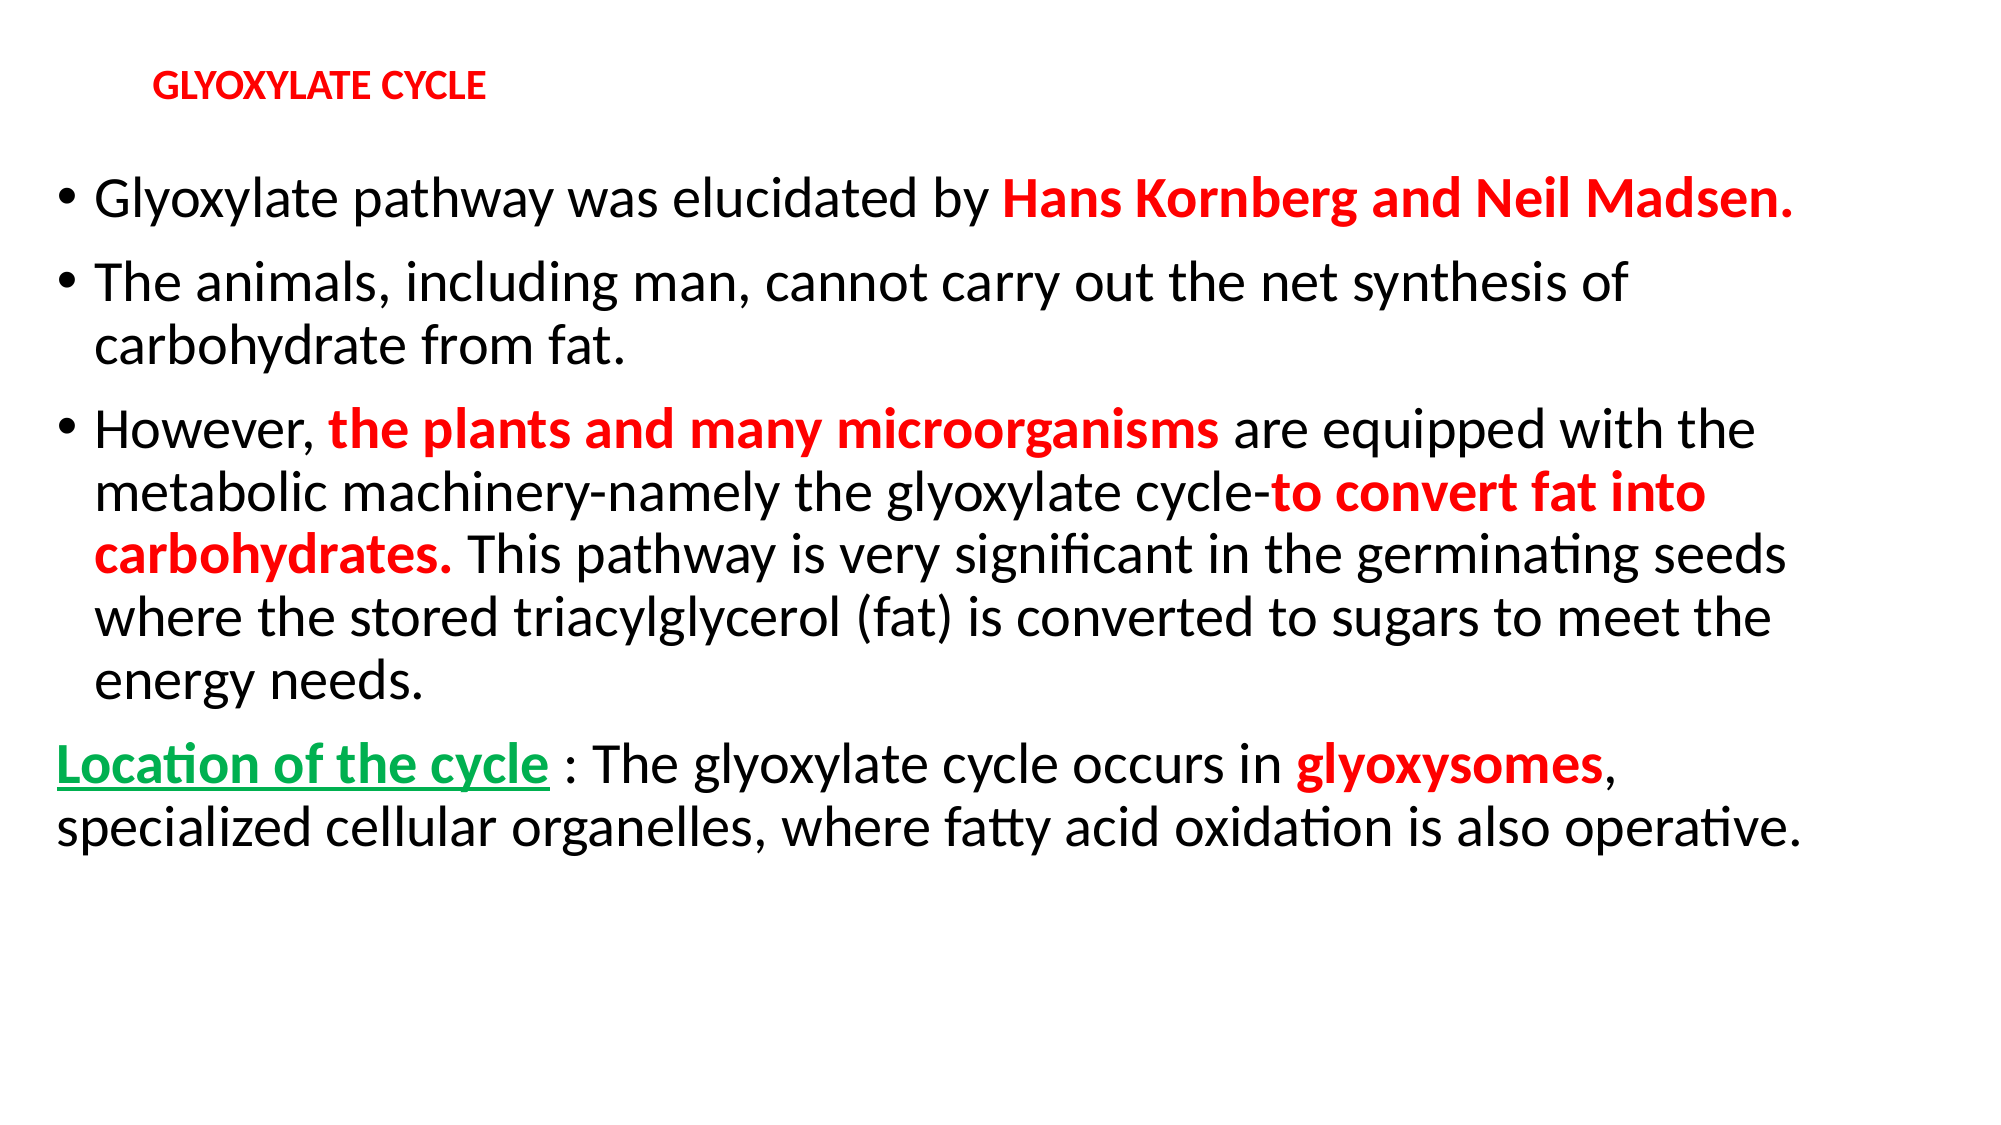

# GLYOXYLATE CYCLE
Glyoxylate pathway was elucidated by Hans Kornberg and Neil Madsen.
The animals, including man, cannot carry out the net synthesis of carbohydrate from fat.
However, the plants and many microorganisms are equipped with the metabolic machinery-namely the glyoxylate cycle-to convert fat into carbohydrates. This pathway is very significant in the germinating seeds where the stored triacylglycerol (fat) is converted to sugars to meet the energy needs.
Location of the cycle : The glyoxylate cycle occurs in glyoxysomes, specialized cellular organelles, where fatty acid oxidation is also operative.